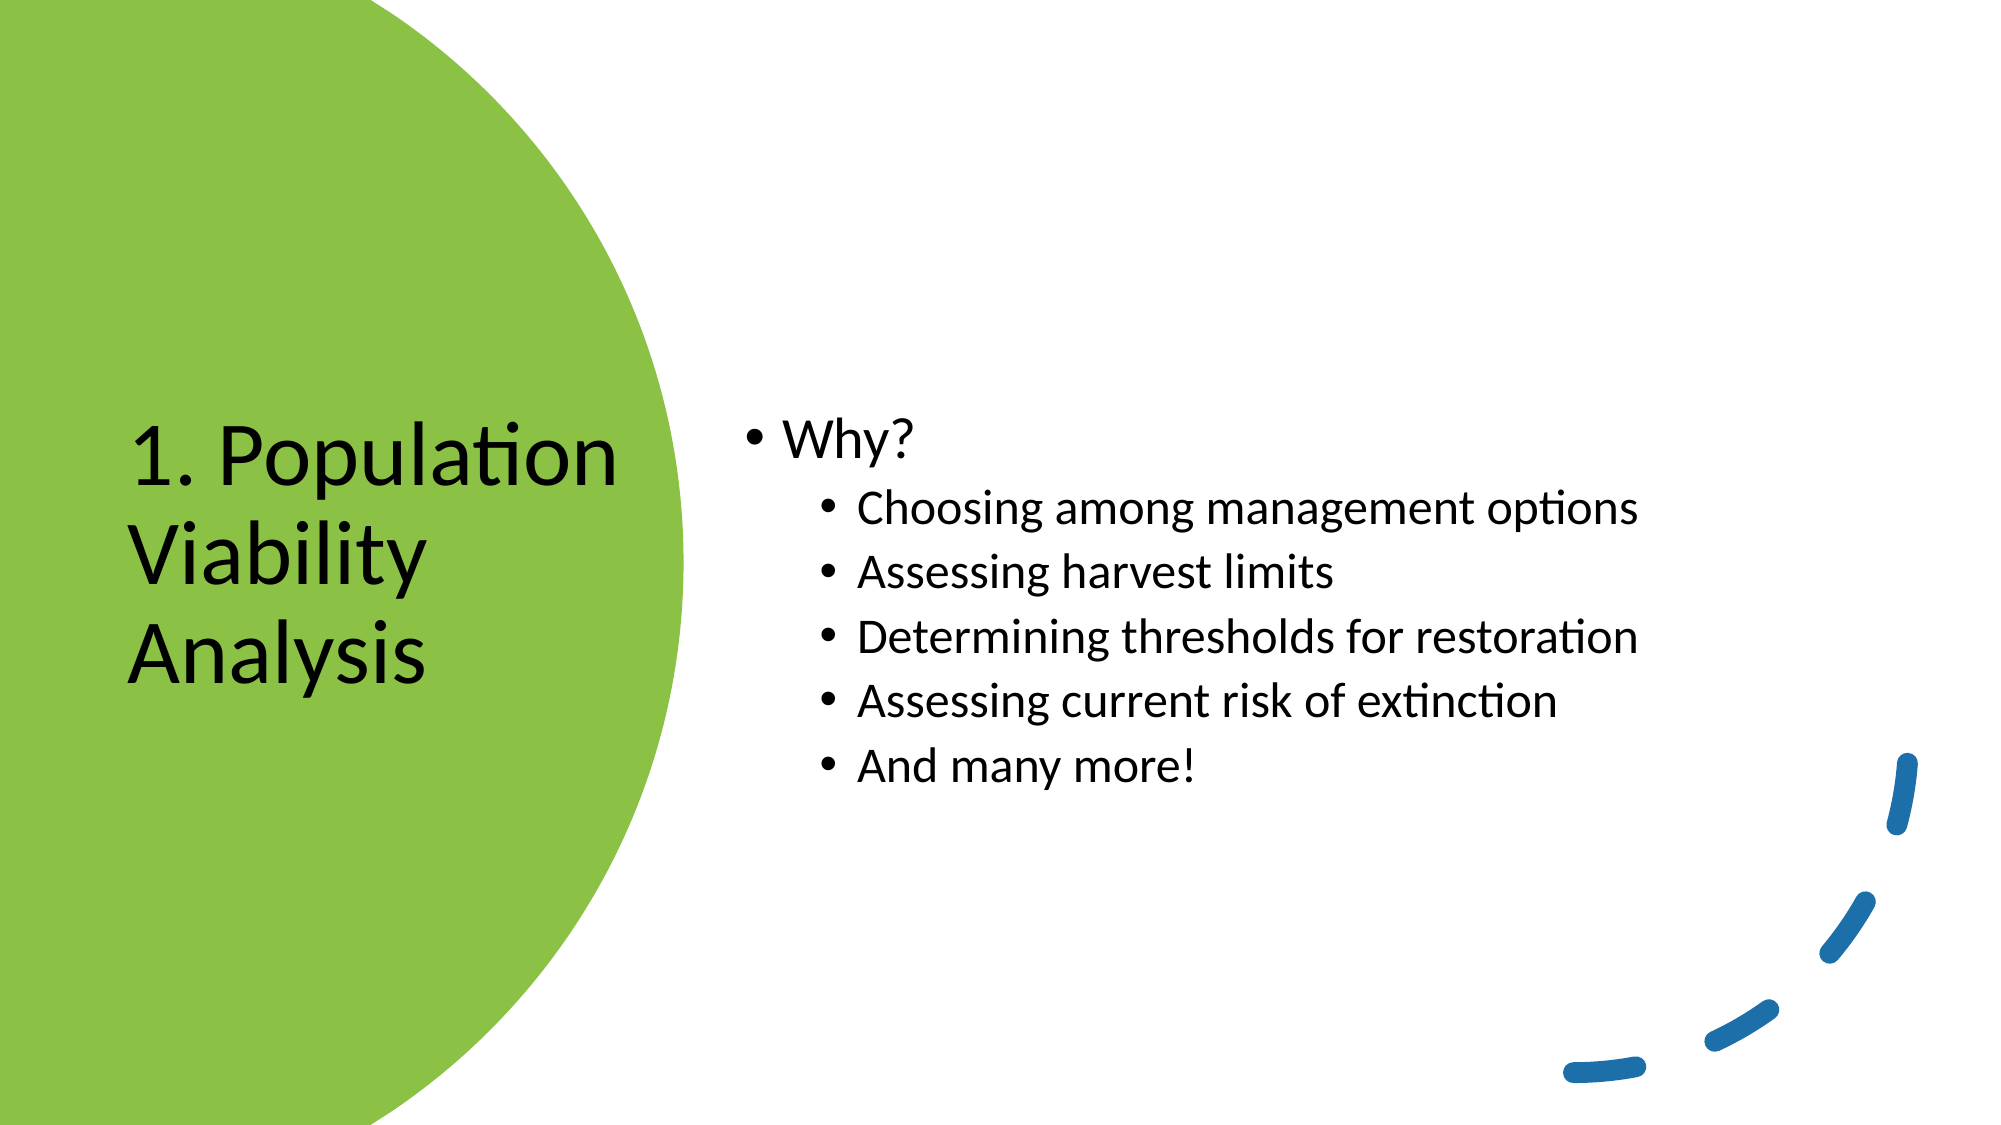

Why?
Choosing among management options
Assessing harvest limits
Determining thresholds for restoration
Assessing current risk of extinction
And many more!
# 1. Population Viability Analysis

6